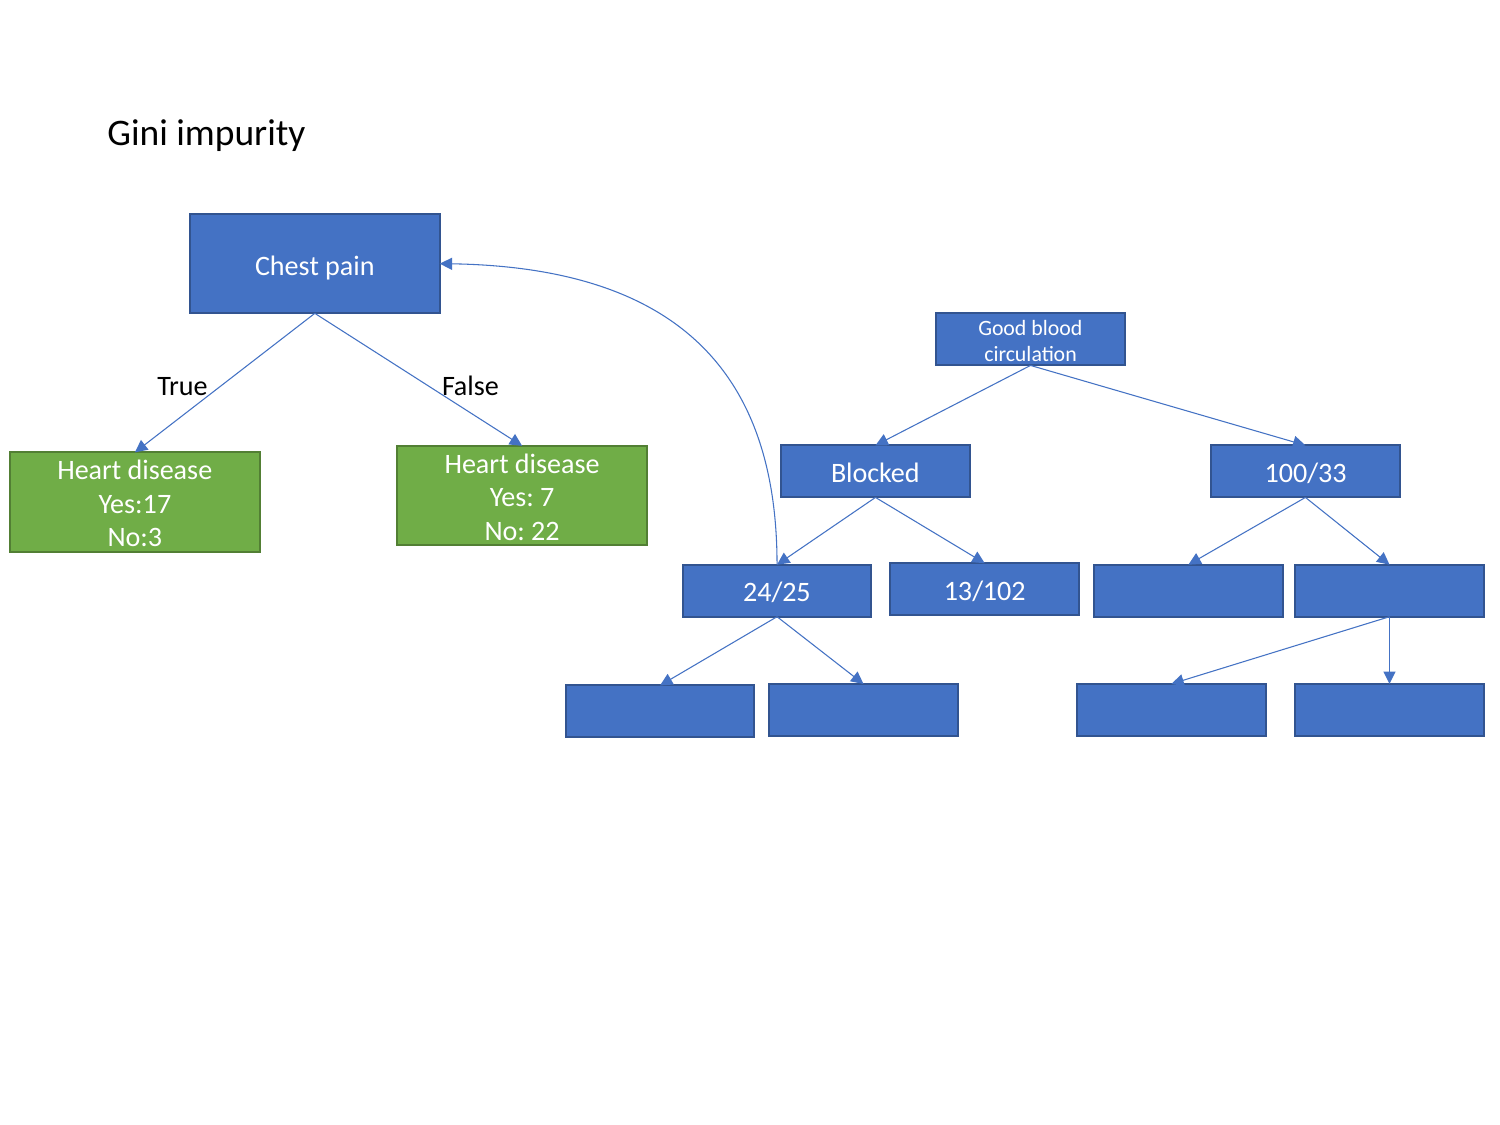

Gini impurity
Chest pain
Good blood circulation
True
False
100/33
Blocked
Heart disease
Yes: 7
No: 22
Heart disease
Yes:17
No:3
13/102

24/25